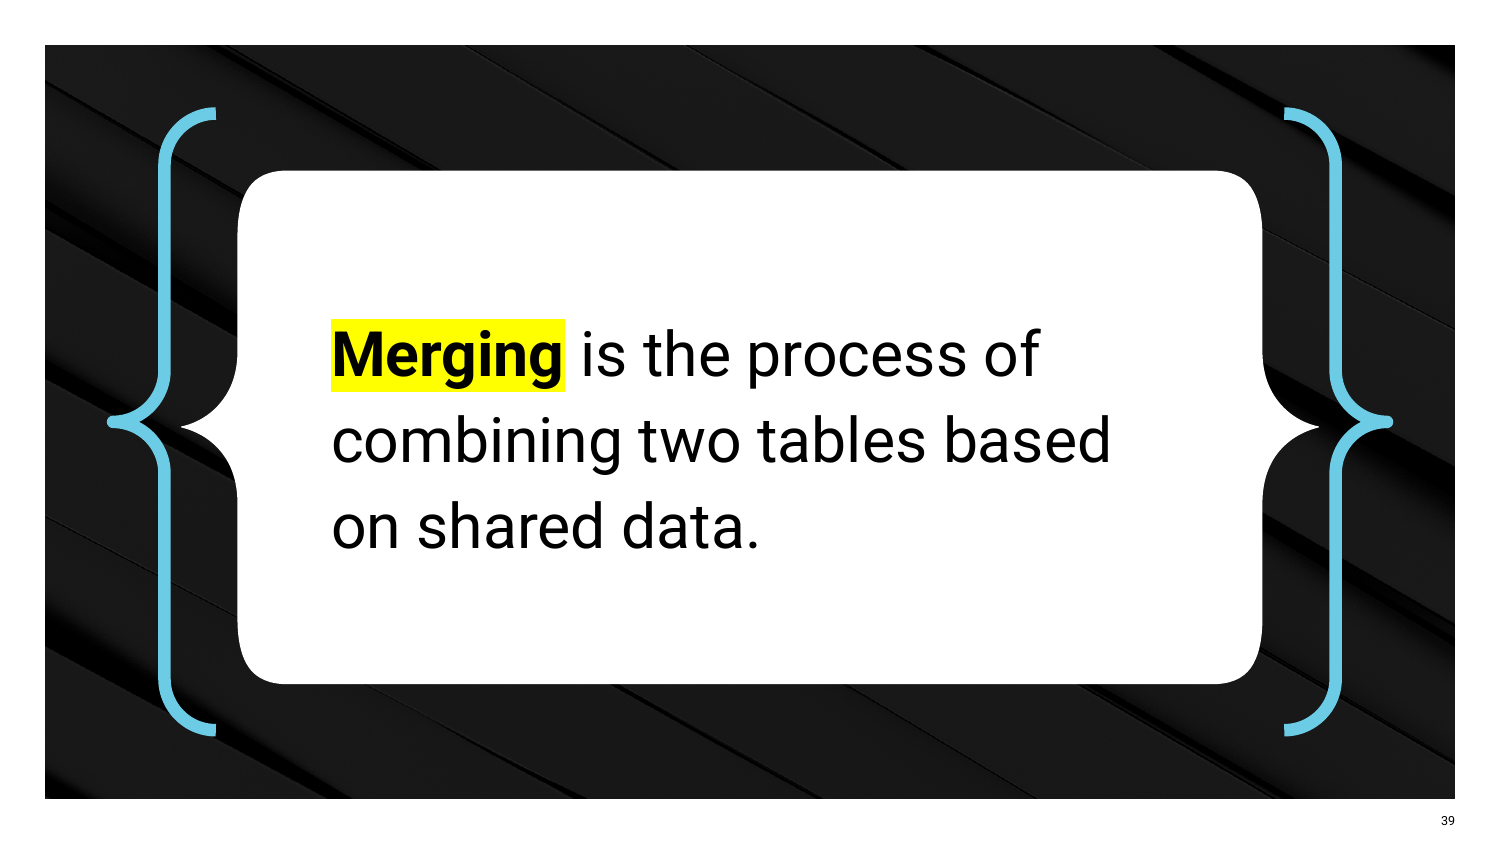

Merging is the process of combining two tables based
on shared data.